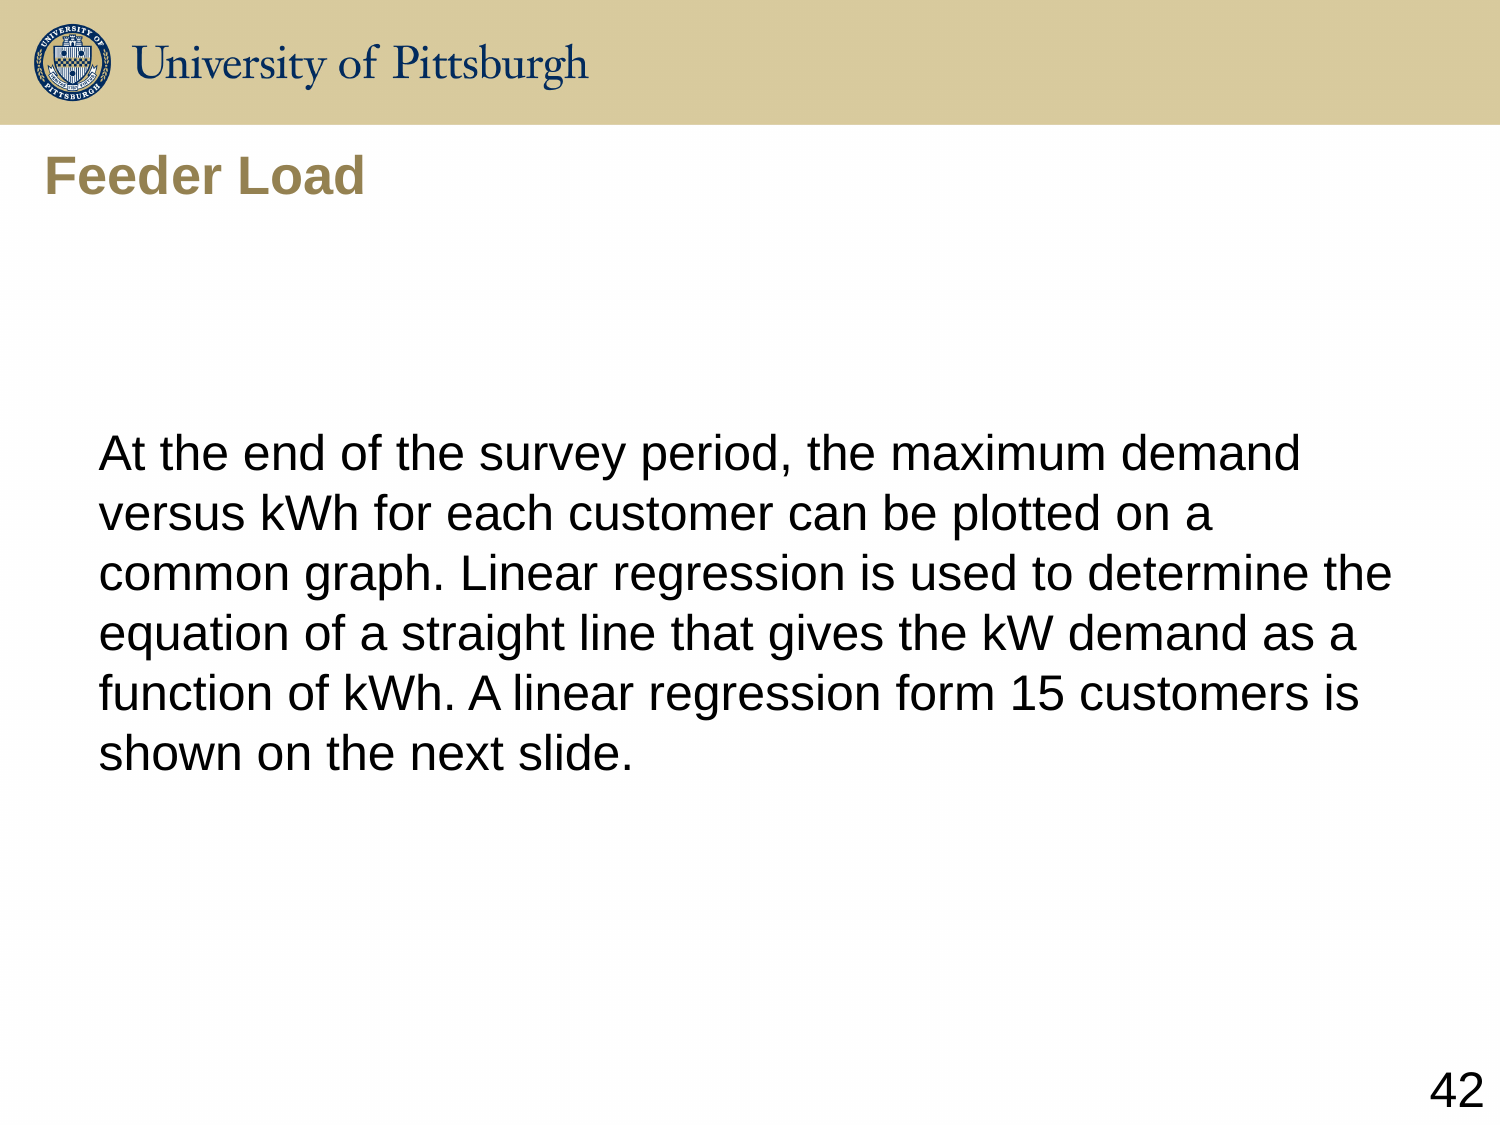

# Feeder Load
At the end of the survey period, the maximum demand versus kWh for each customer can be plotted on a common graph. Linear regression is used to determine the equation of a straight line that gives the kW demand as a function of kWh. A linear regression form 15 customers is
shown on the next slide.
42